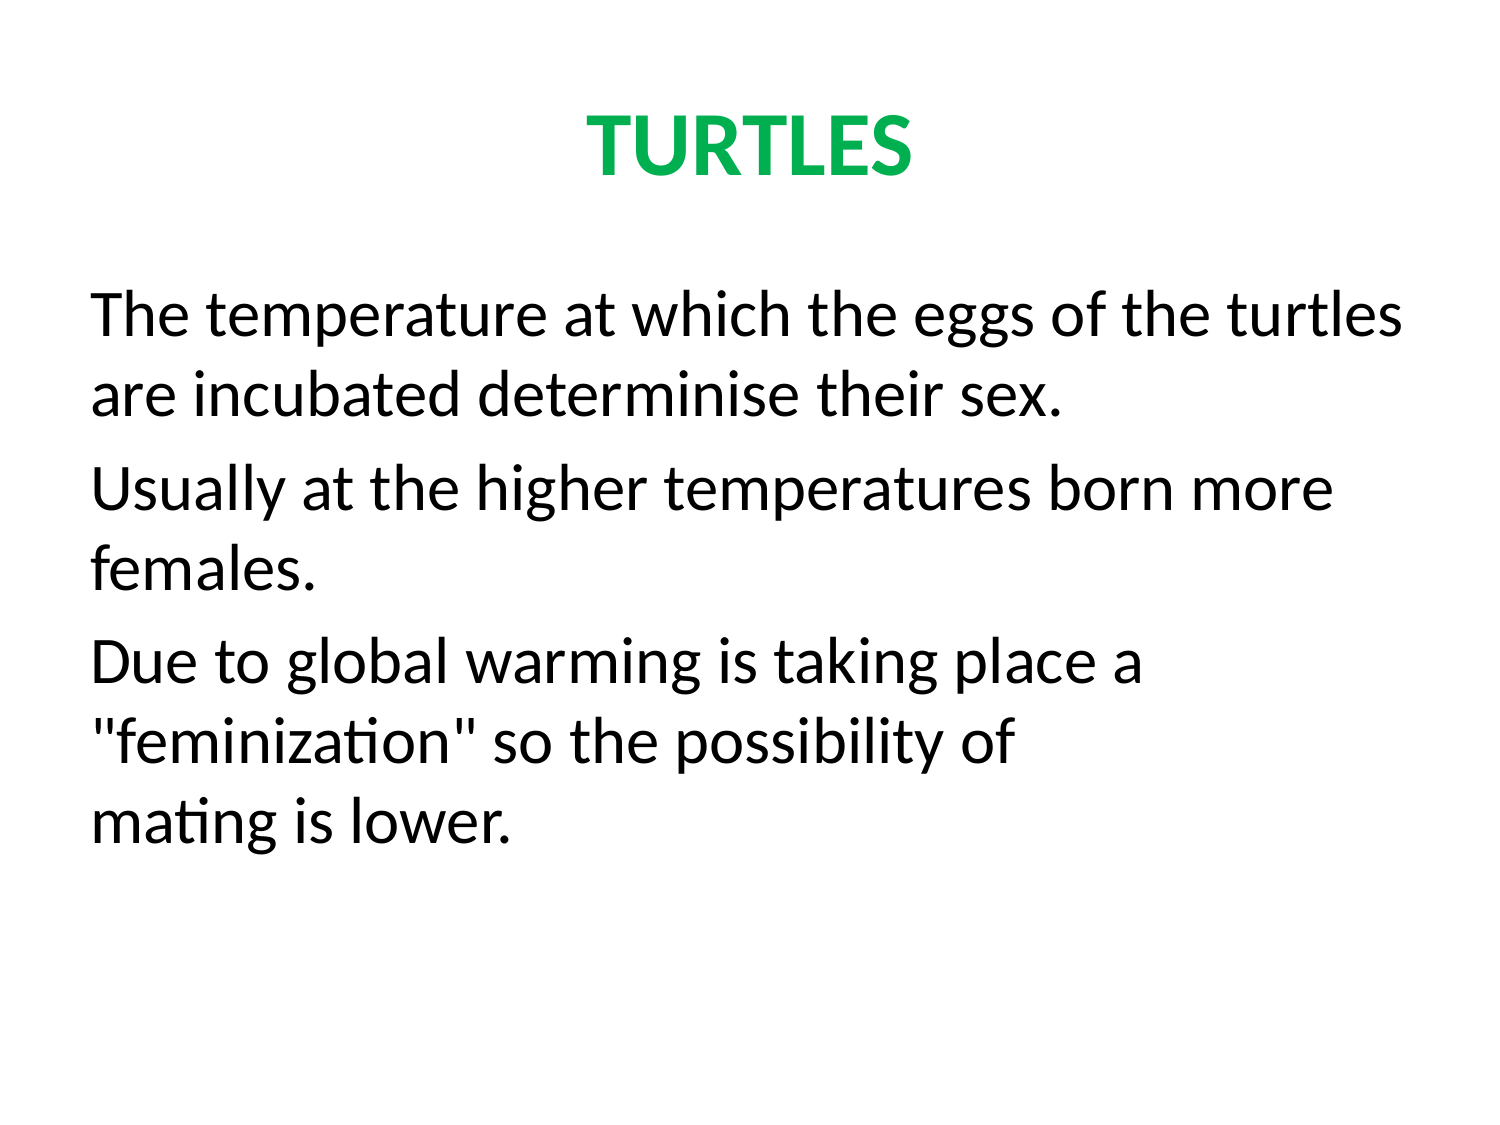

# TURTLES
The temperature at which the eggs of the turtles are incubated determinise their sex.
Usually at the higher temperatures born more females.
Due to global warming is taking place a "feminization" so the possibility of mating is lower.